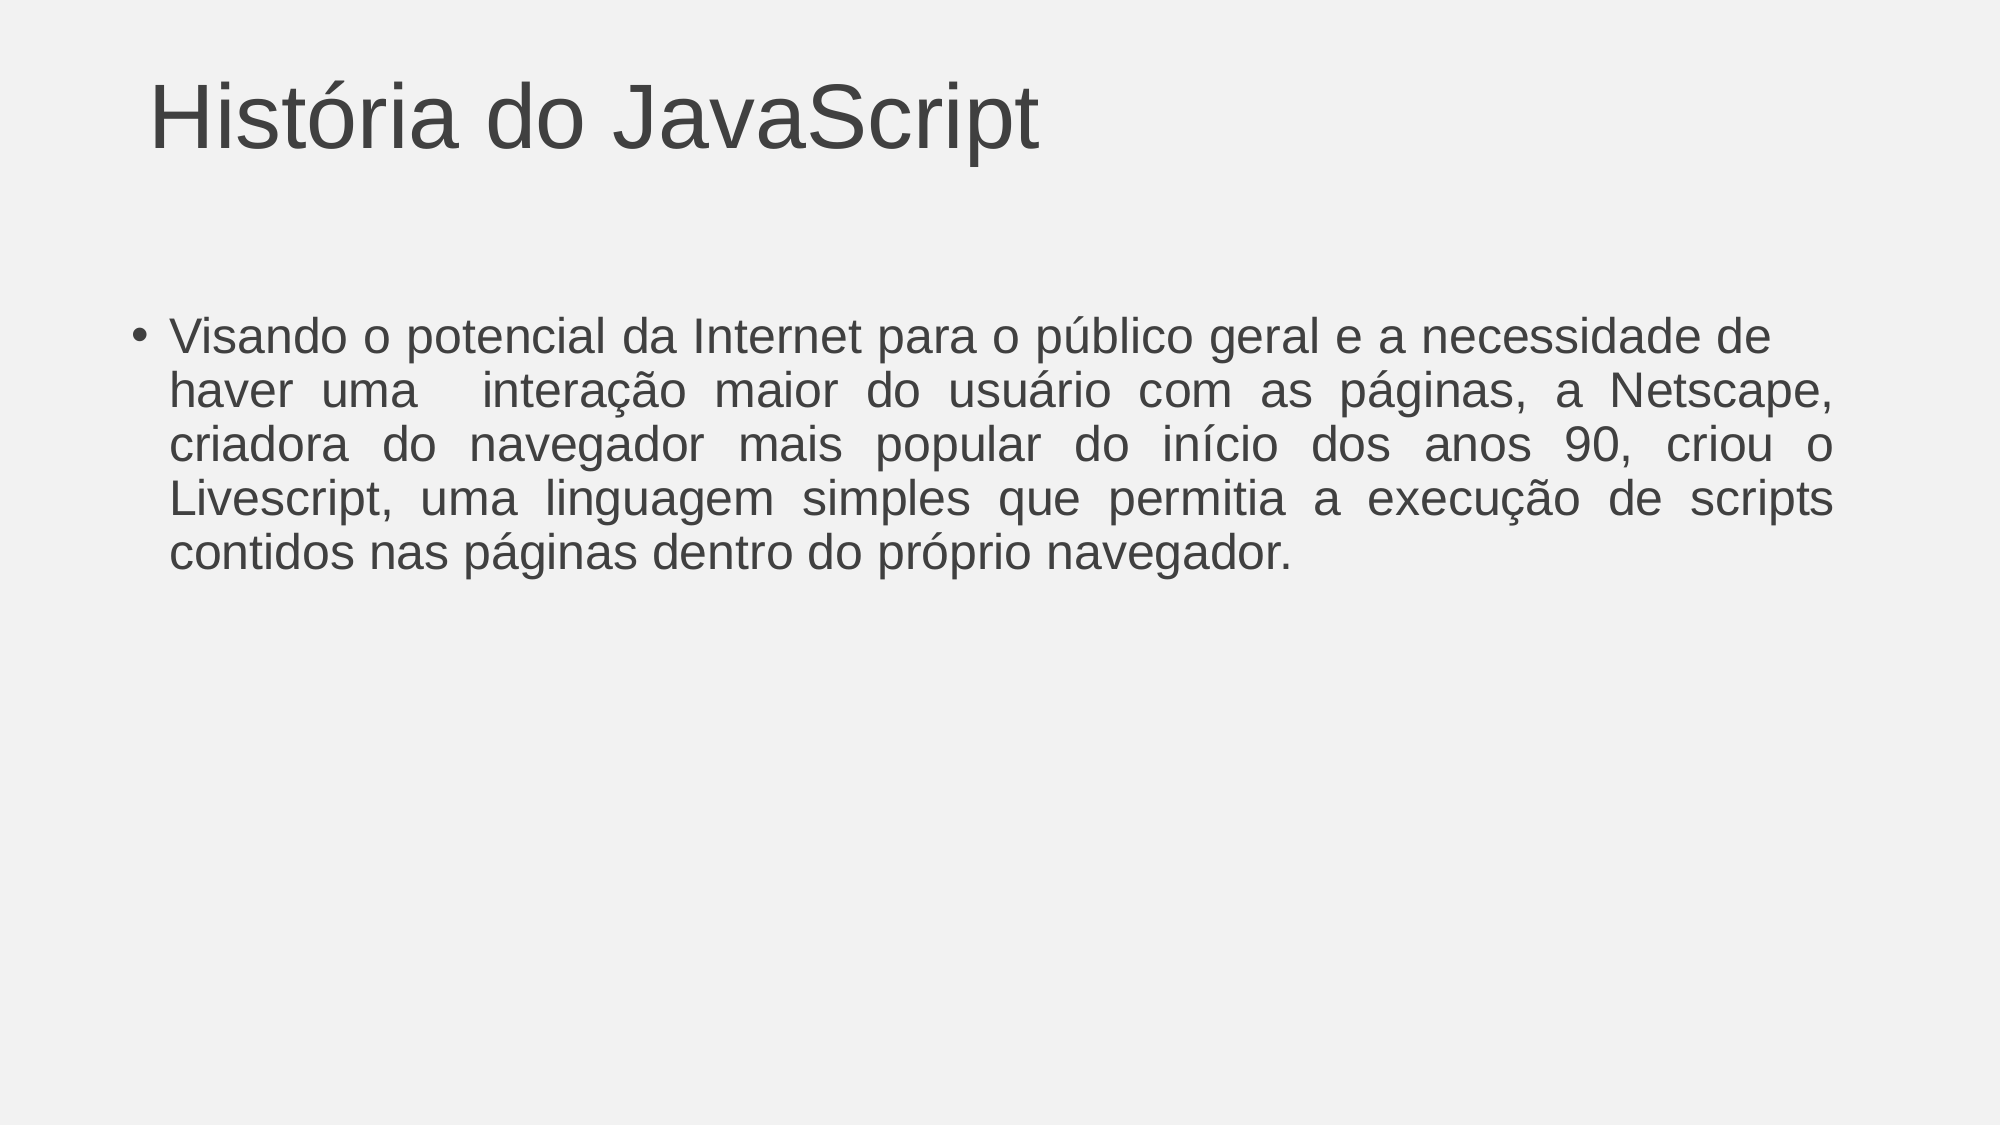

# História do JavaScript
Visando o potencial da Internet para o público geral e a necessidade de	 haver uma	interação maior do usuário com as páginas, a Netscape, criadora do navegador mais popular do início dos anos 90, criou o Livescript, uma linguagem simples que permitia a execução de scripts contidos nas páginas dentro do próprio navegador.